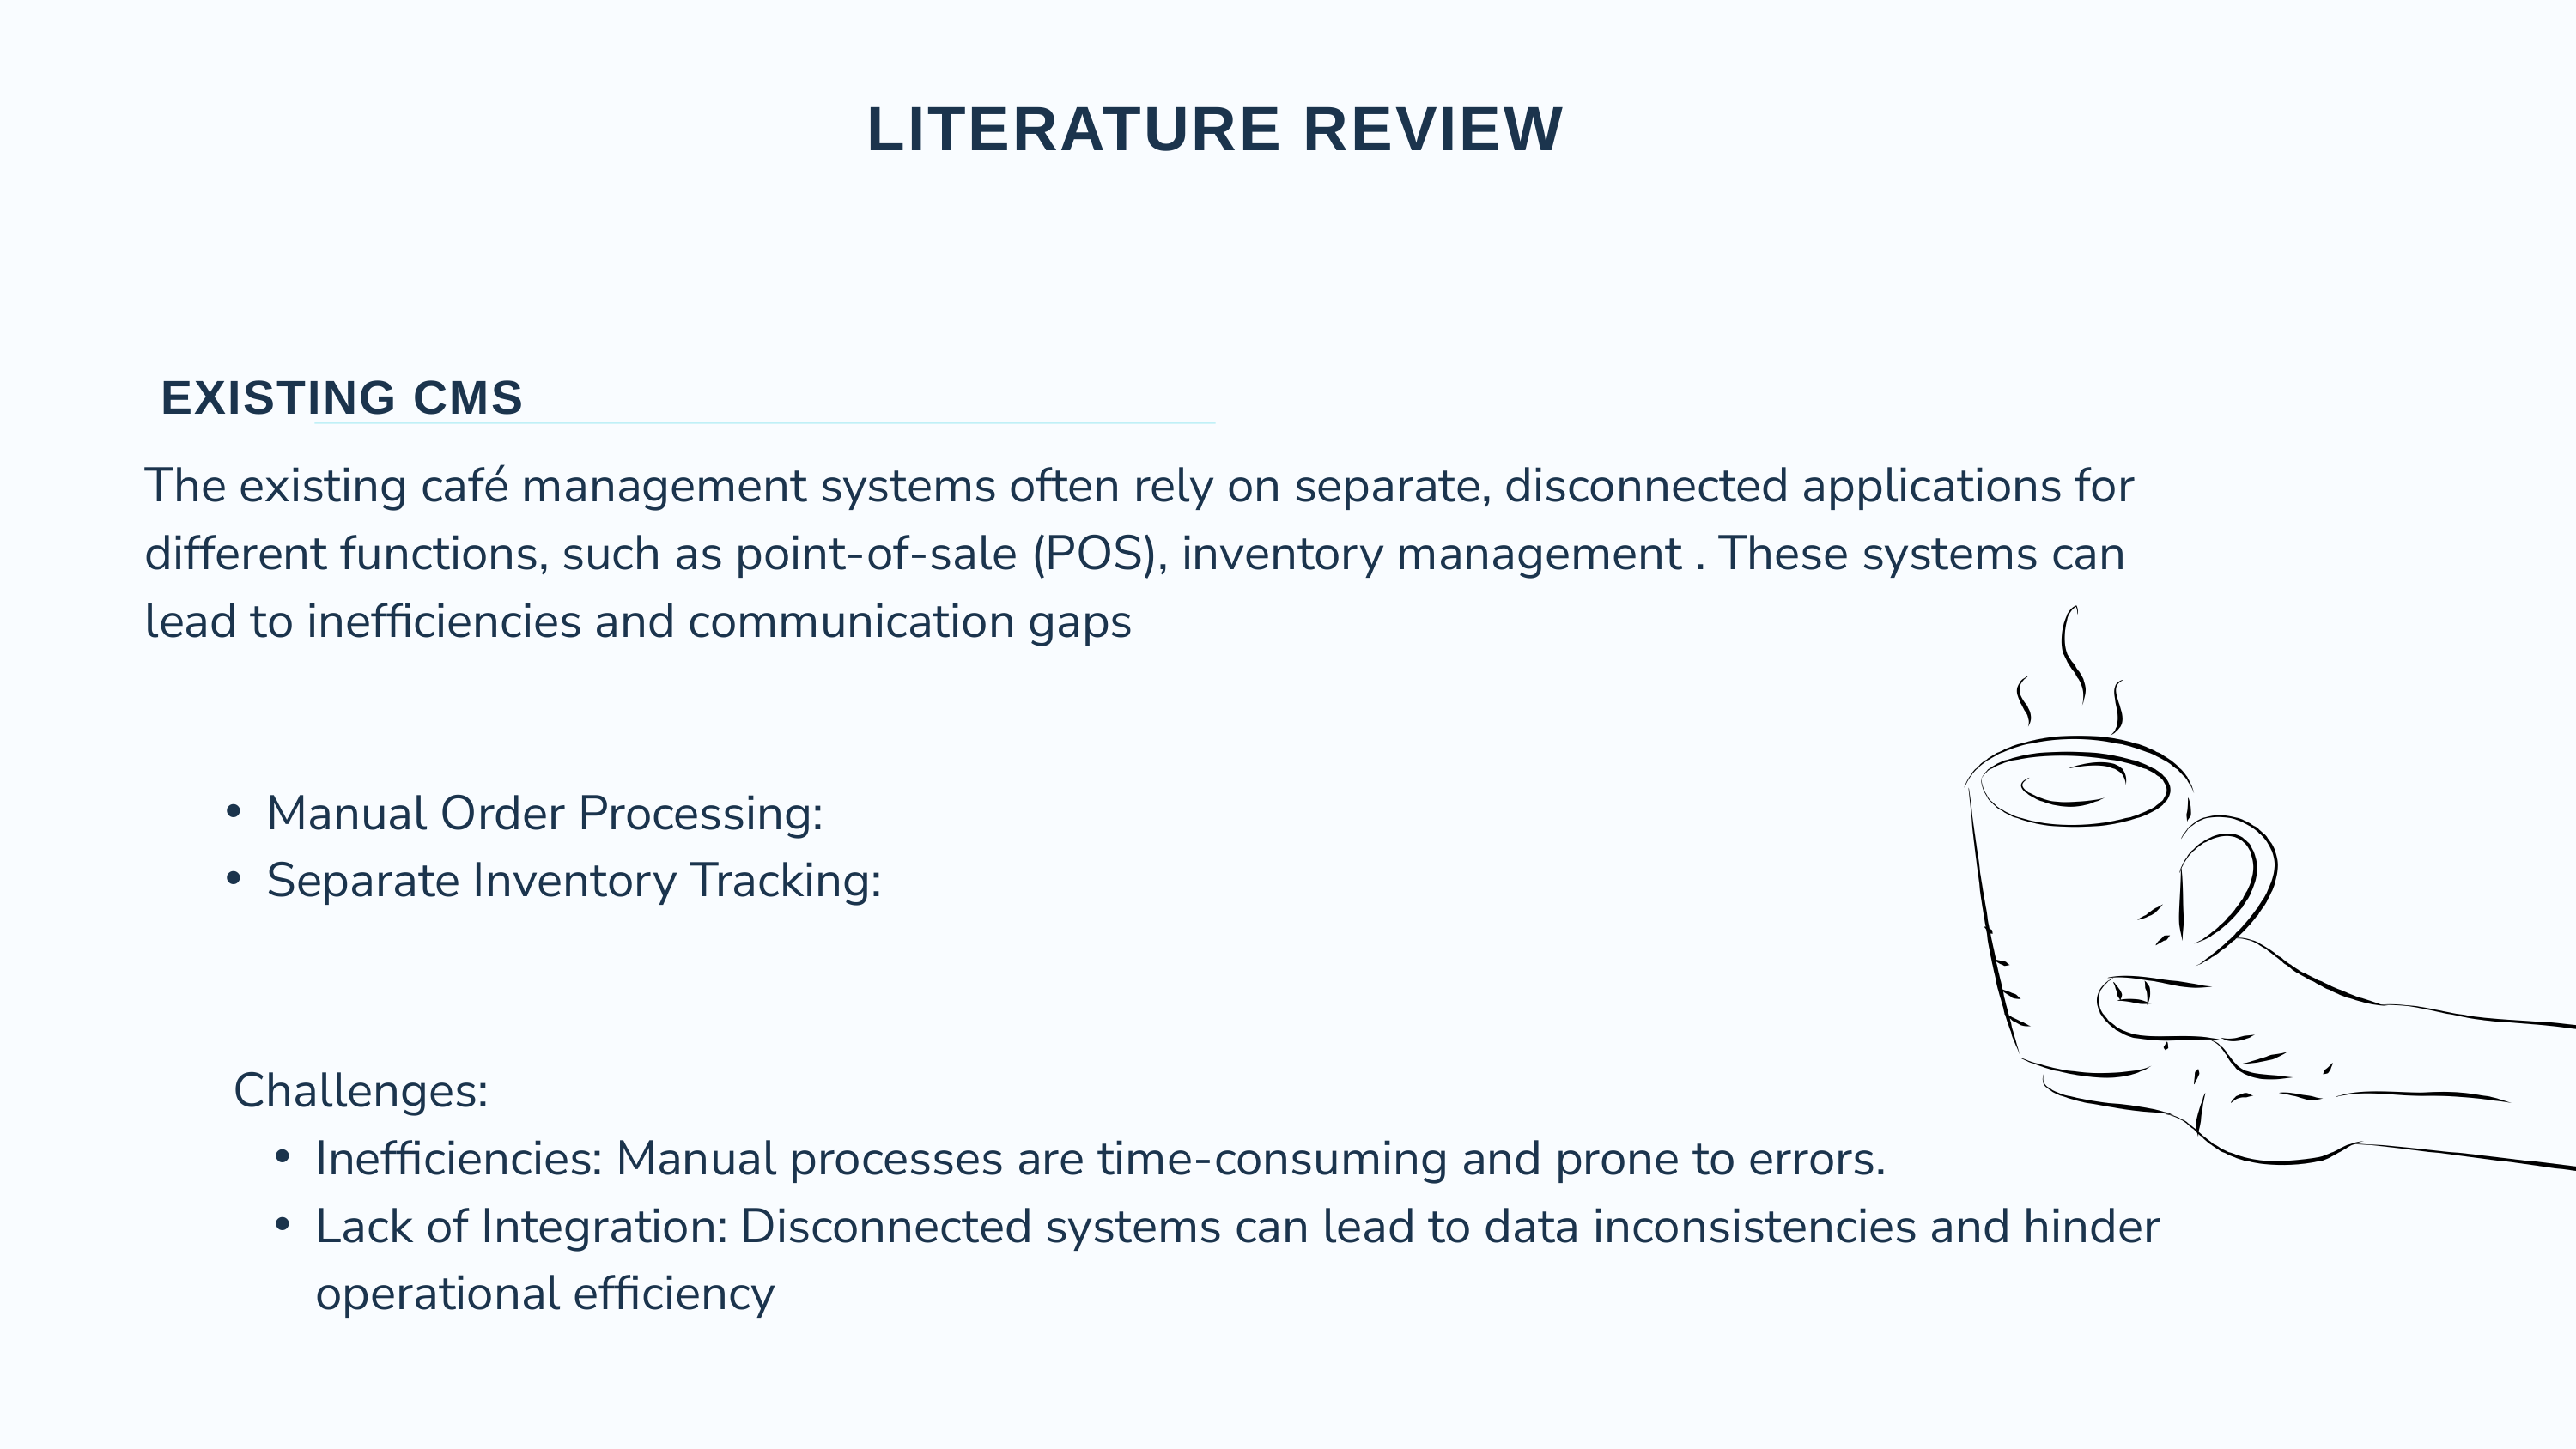

LITERATURE REVIEW
EXISTING CMS

The existing café management systems often rely on separate, disconnected applications for different functions, such as point-of-sale (POS), inventory management . These systems can lead to inefficiencies and communication gaps

Manual Order Processing:
Separate Inventory Tracking:

Challenges:
Inefficiencies: Manual processes are time-consuming and prone to errors.
Lack of Integration: Disconnected systems can lead to data inconsistencies and hinder operational efficiency